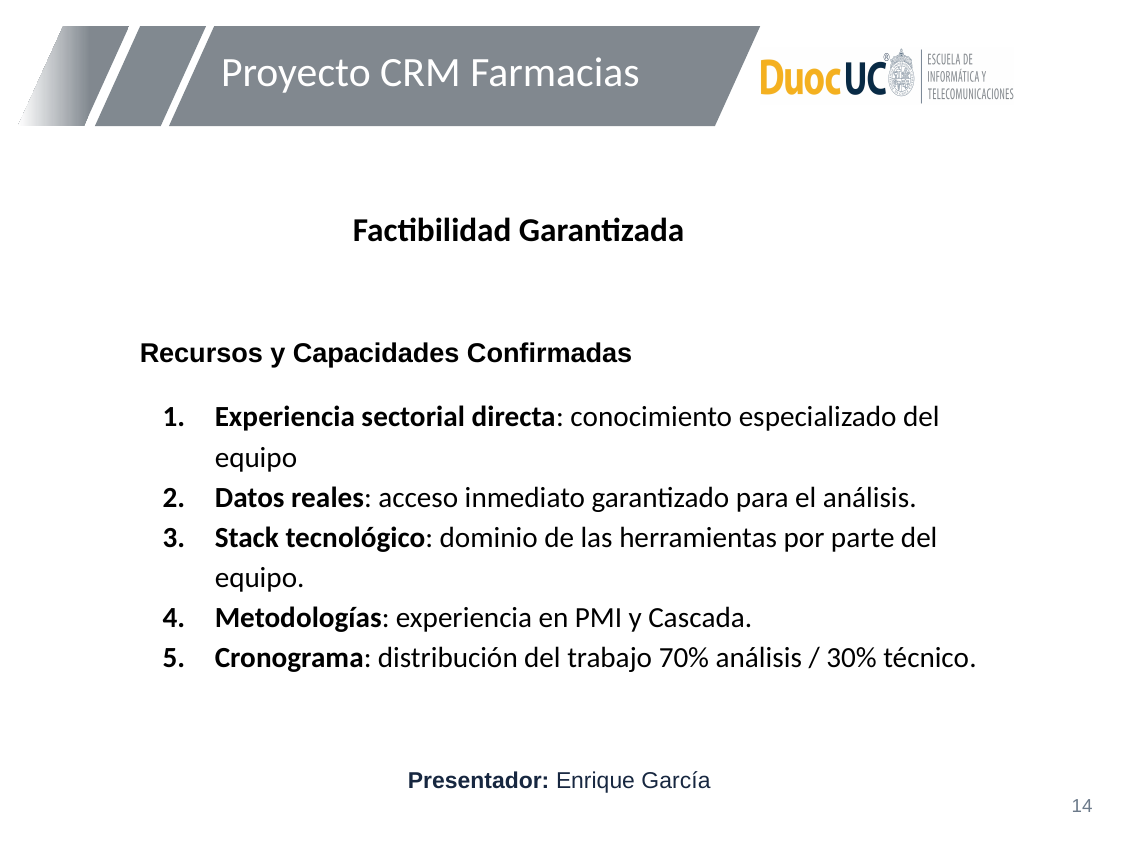

# Proyecto CRM Farmacias
Factibilidad Garantizada

Recursos y Capacidades Confirmadas
Experiencia sectorial directa: conocimiento especializado del equipo
Datos reales: acceso inmediato garantizado para el análisis.
Stack tecnológico: dominio de las herramientas por parte del equipo.
Metodologías: experiencia en PMI y Cascada.
Cronograma: distribución del trabajo 70% análisis / 30% técnico.

Presentador: Enrique García